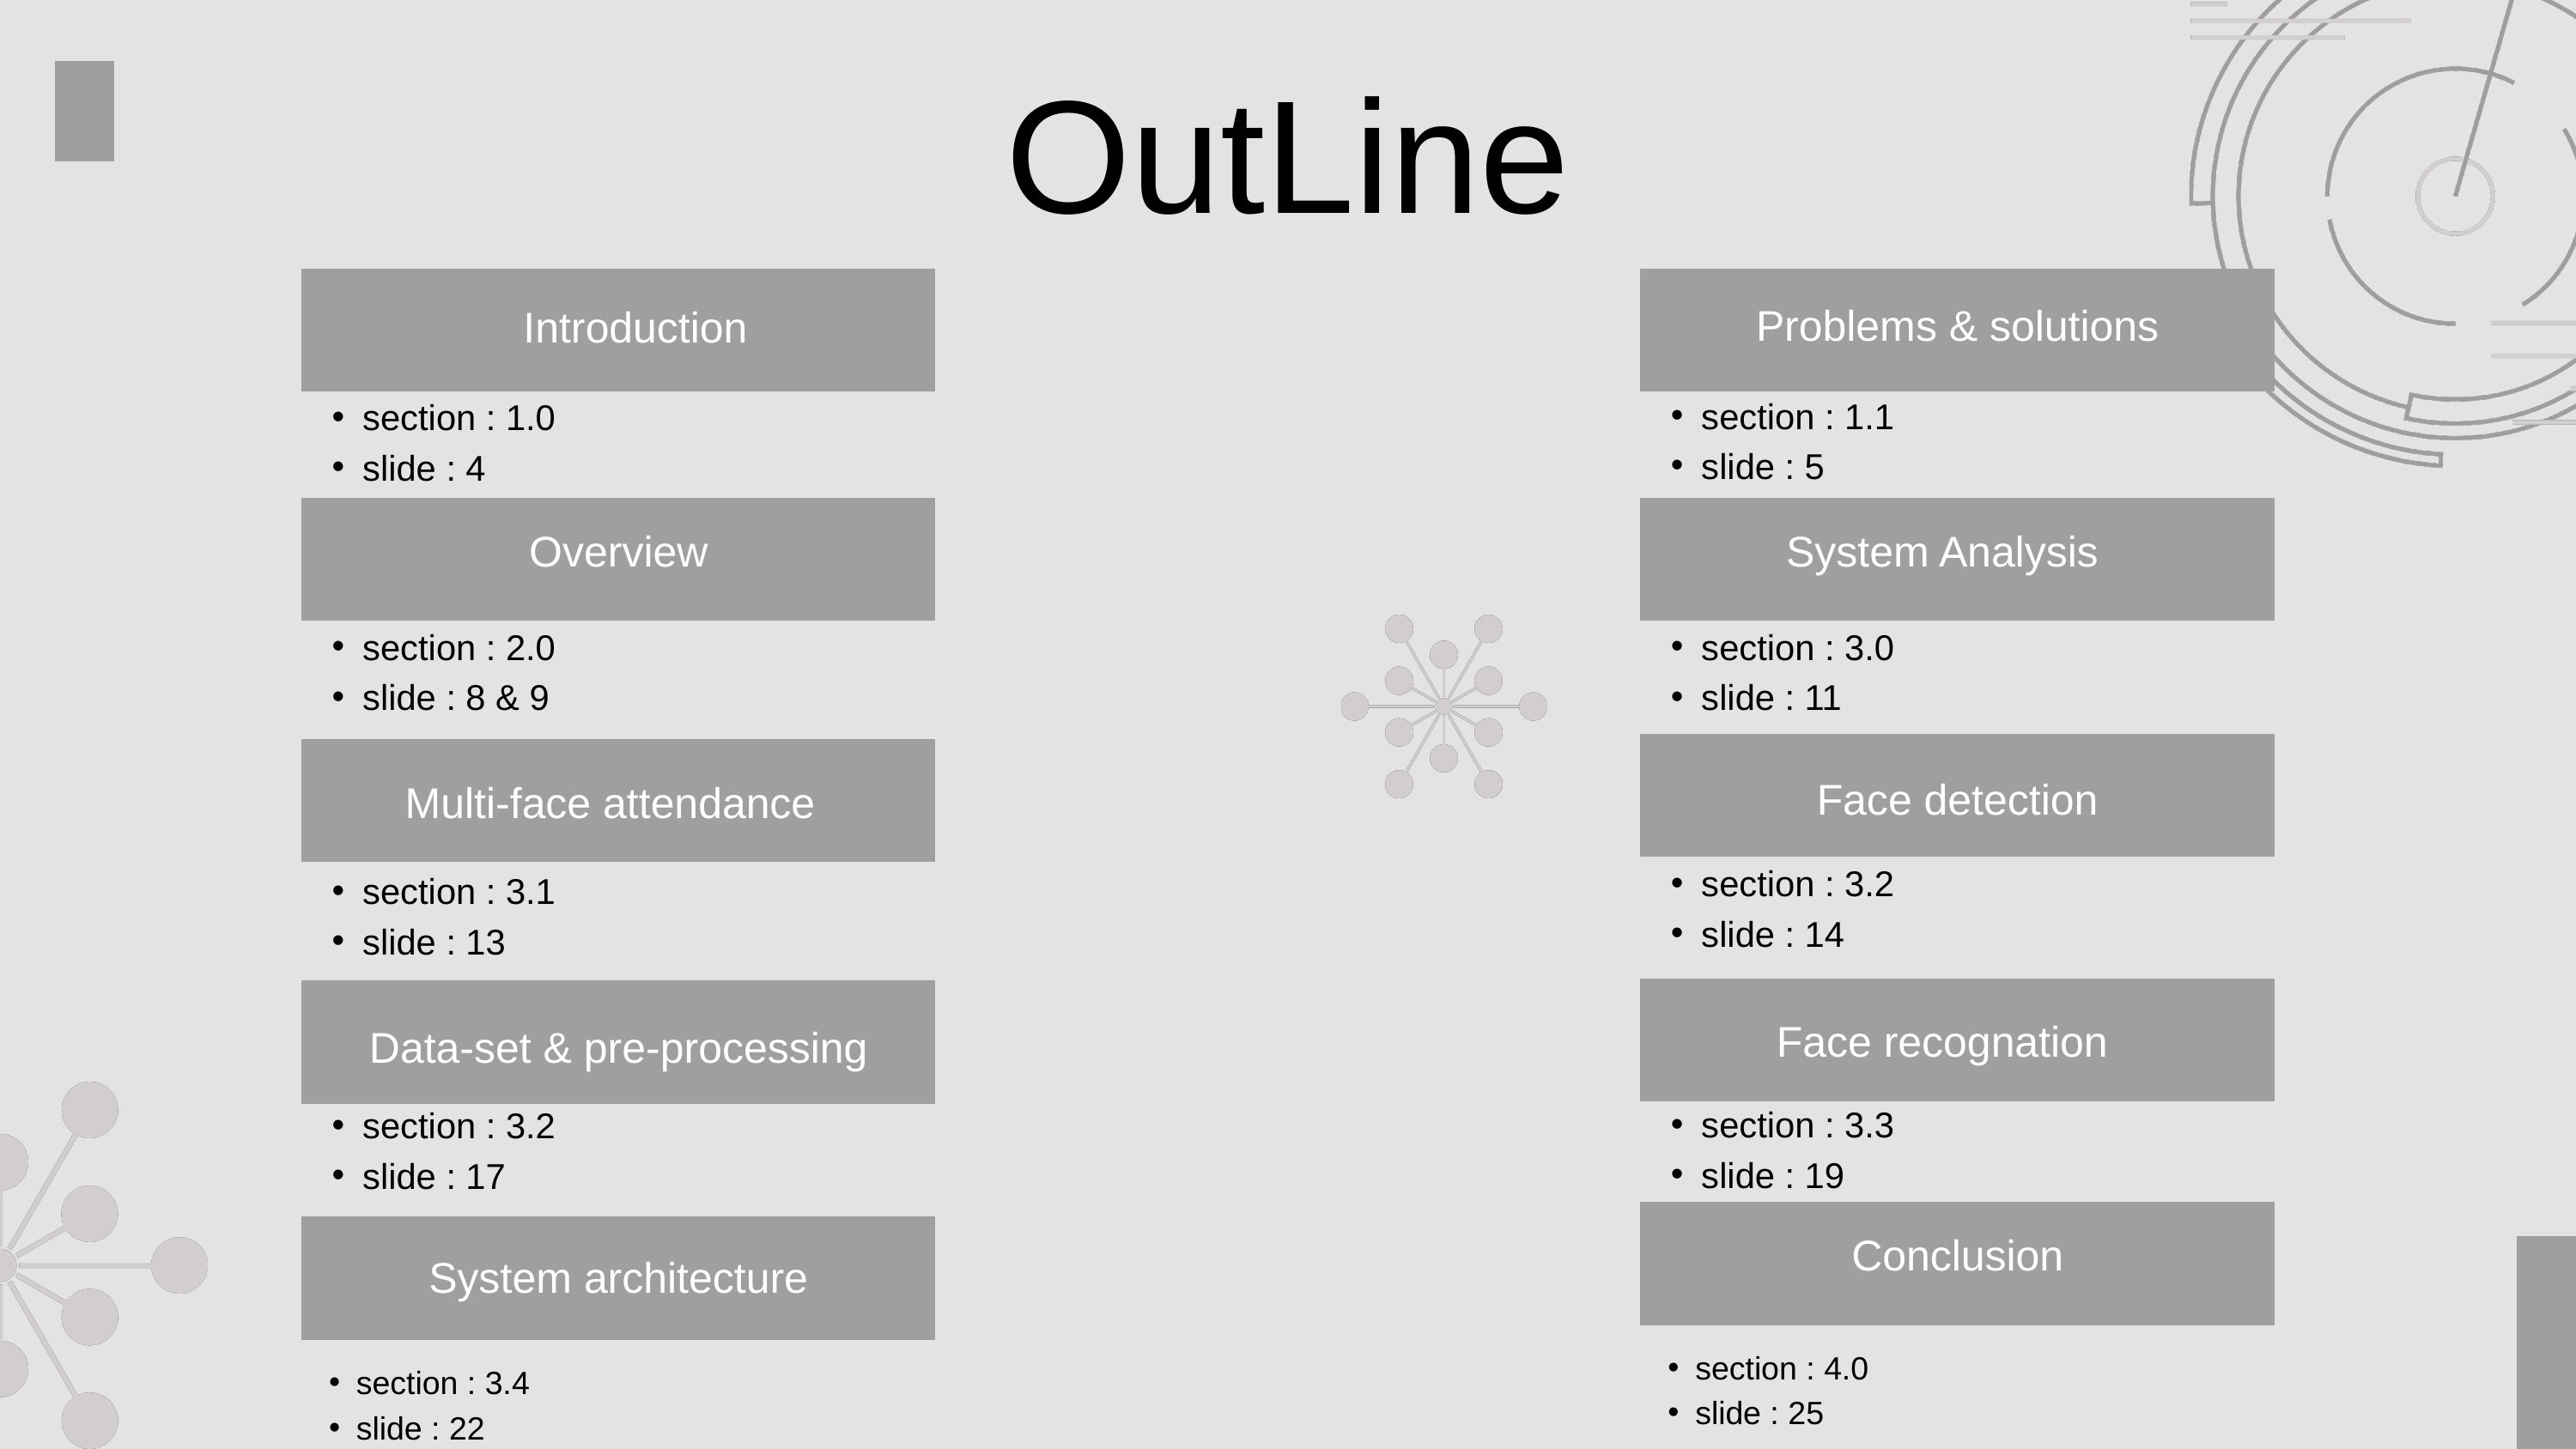

OutLine

Problems & solutions
Introduction
section : 1.1
slide : 5
section : 1.0
slide : 4

Overview
System Analysis

section : 2.0
slide : 8 & 9
section : 3.0
slide : 11

Face detection
Multi-face attendance
section : 3.2
slide : 14
section : 3.1
slide : 13

Face recognation
Data-set & pre-processing

section : 3.3
slide : 19
section : 3.2
slide : 17

Conclusion

System architecture
section : 4.0
slide : 25
section : 3.4
slide : 22